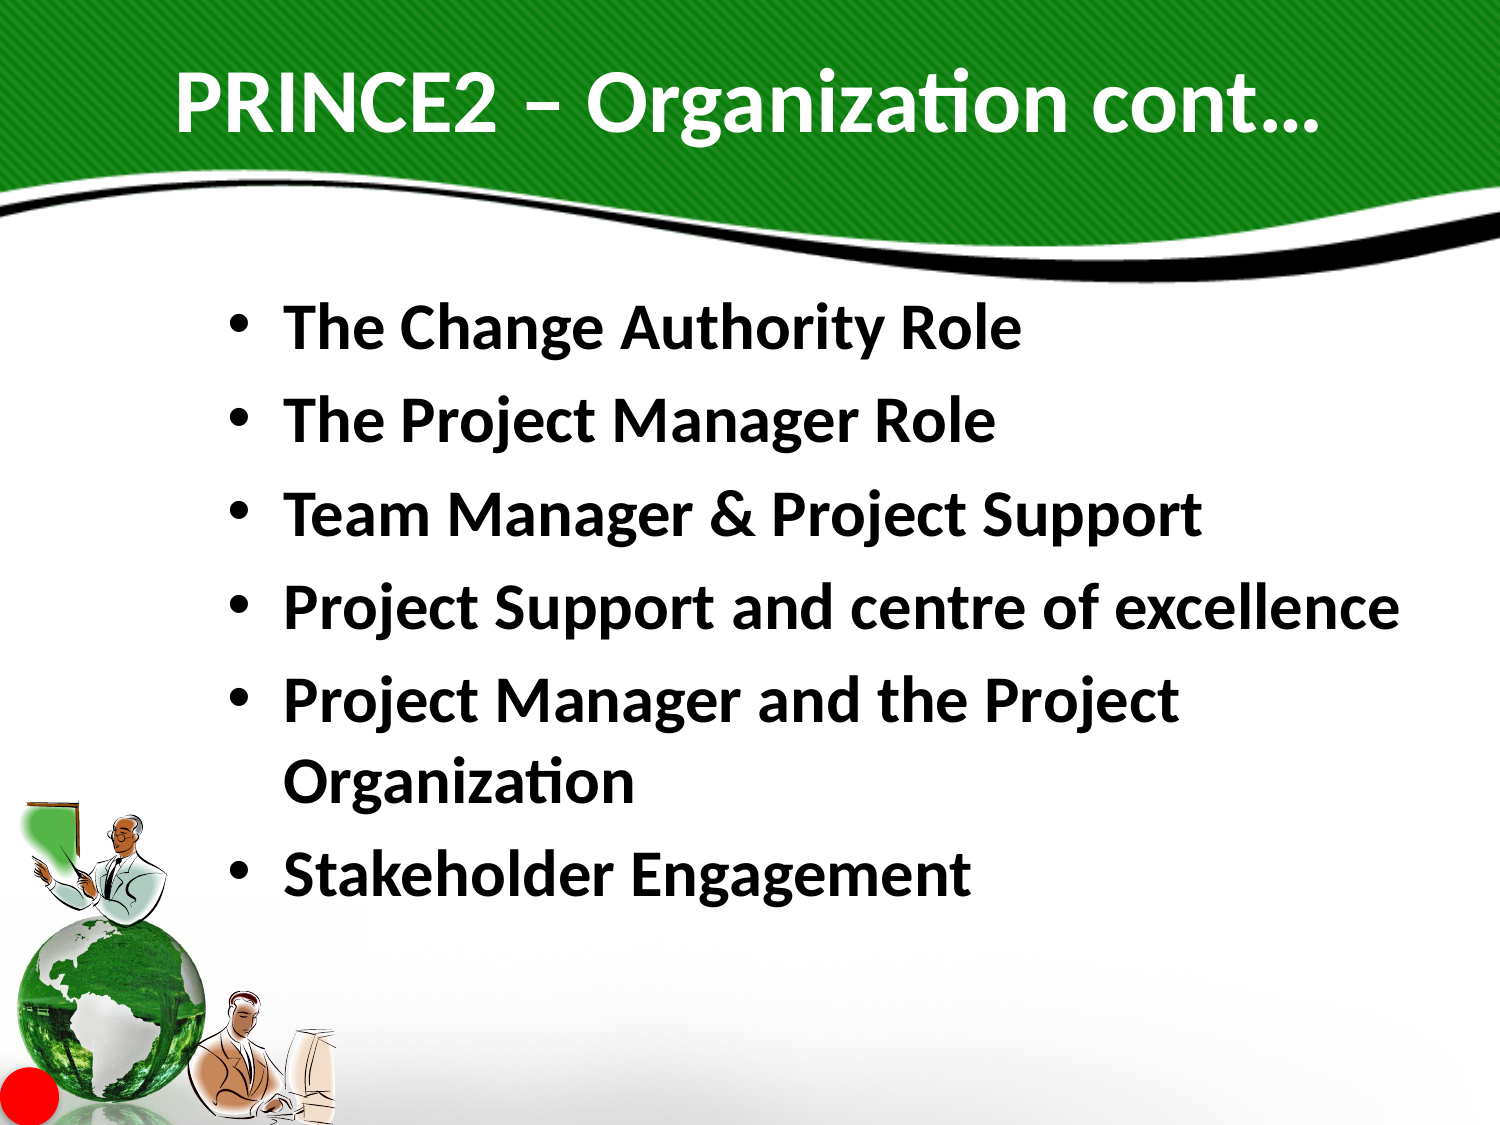

# PRINCE2 – Organization cont…
The Change Authority Role
The Project Manager Role
Team Manager & Project Support
Project Support and centre of excellence
Project Manager and the Project Organization
Stakeholder Engagement